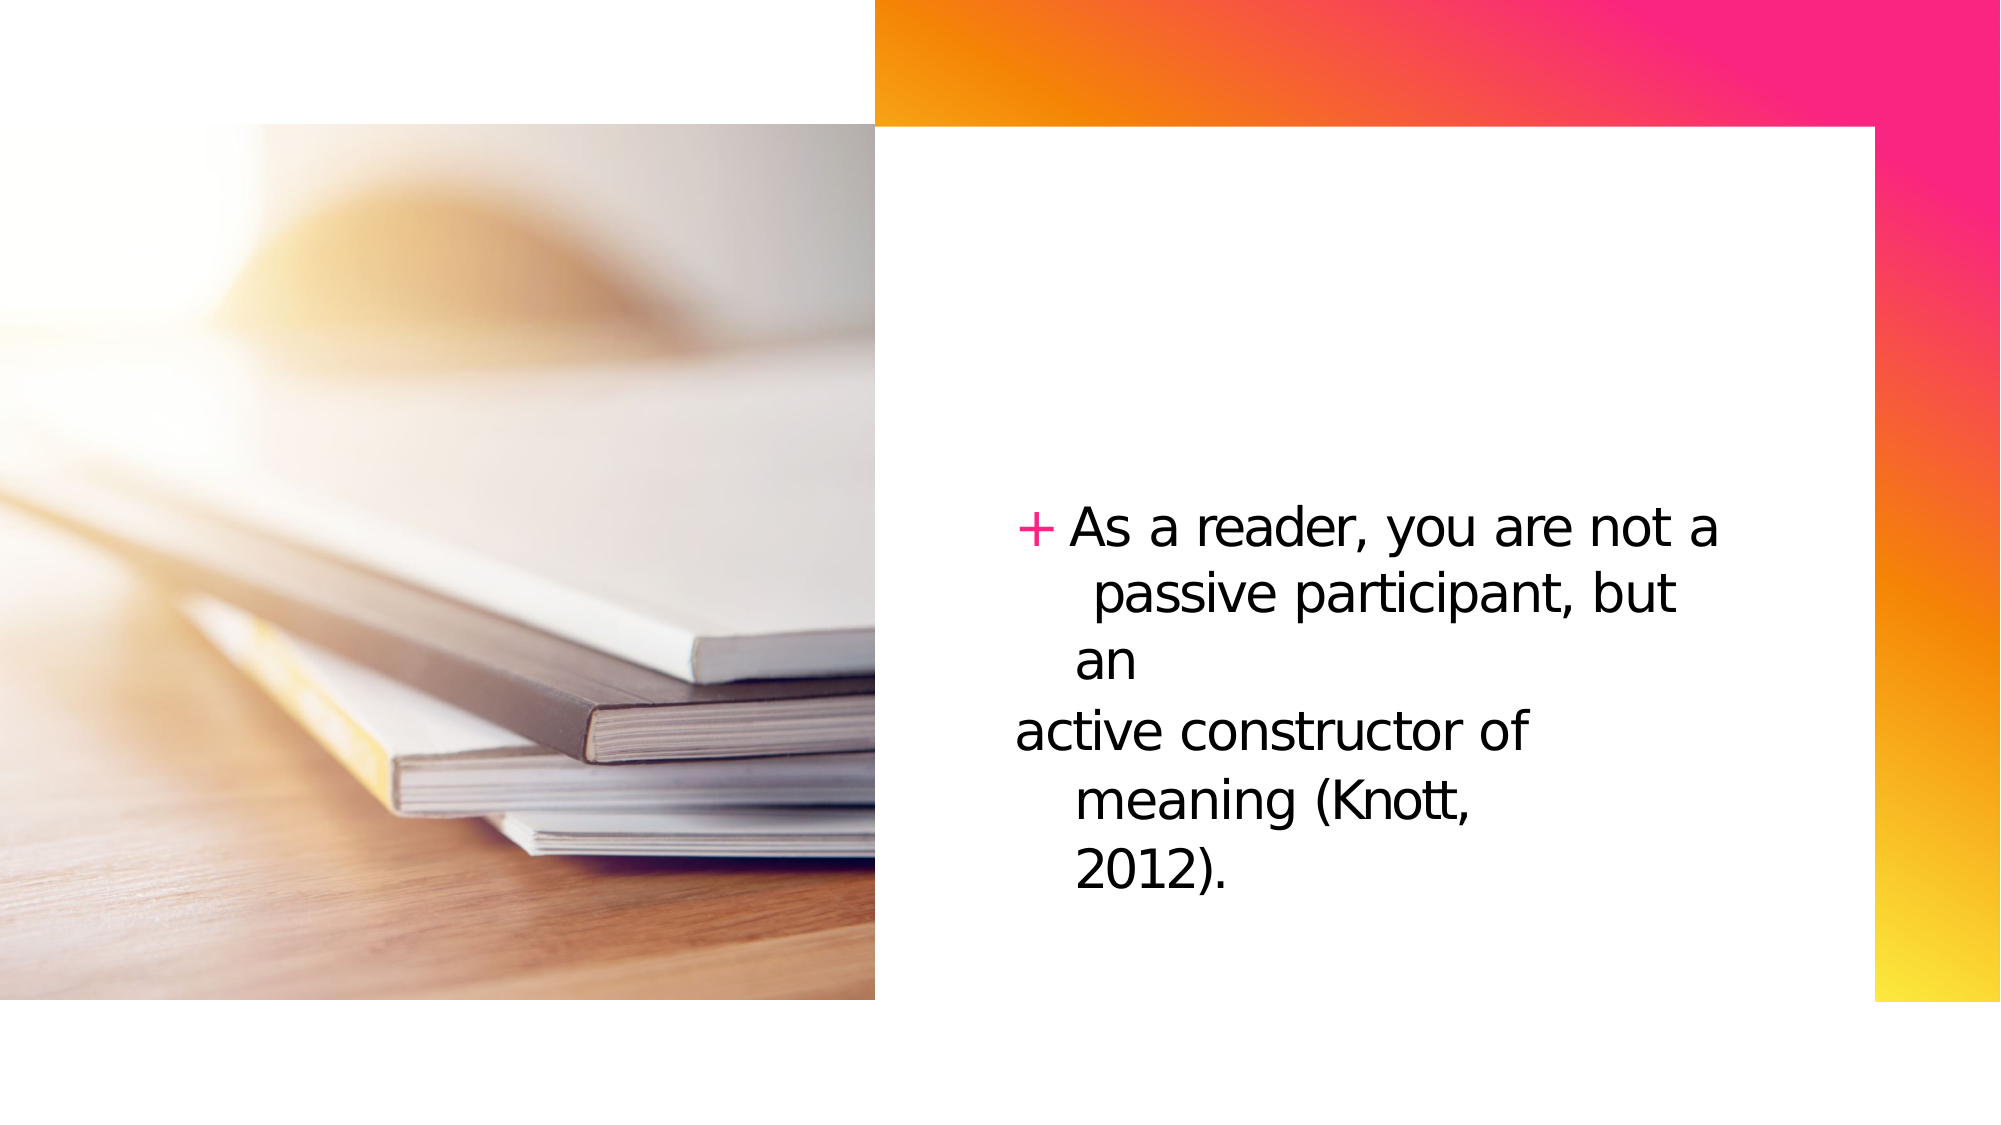

+ As a reader, you are not a  passive participant, but an
active constructor of  meaning (Knott, 2012).